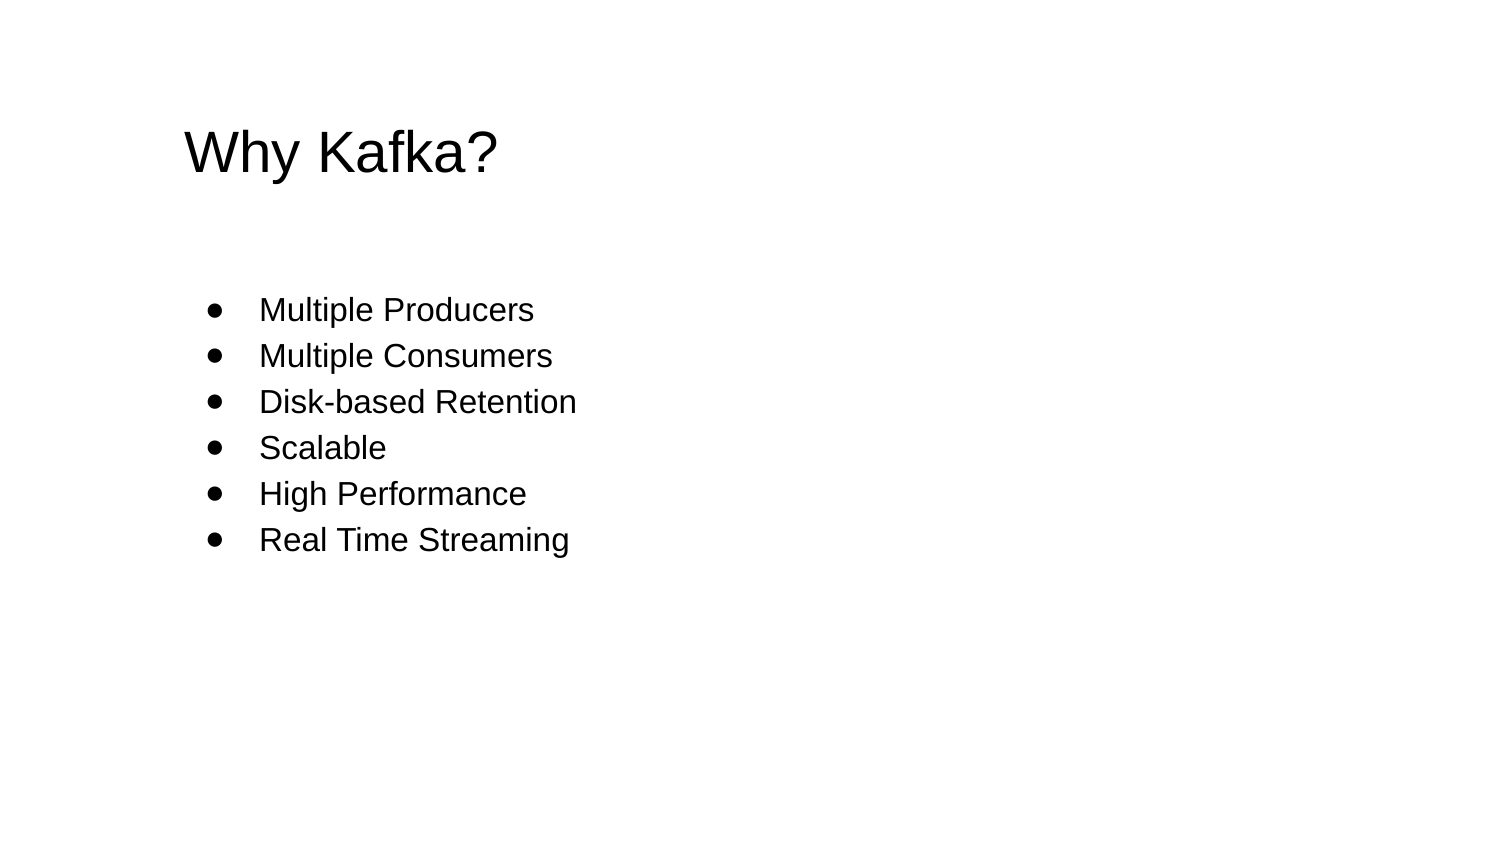

Why Kafka?
Multiple Producers
Multiple Consumers
Disk-based Retention
Scalable
High Performance
Real Time Streaming